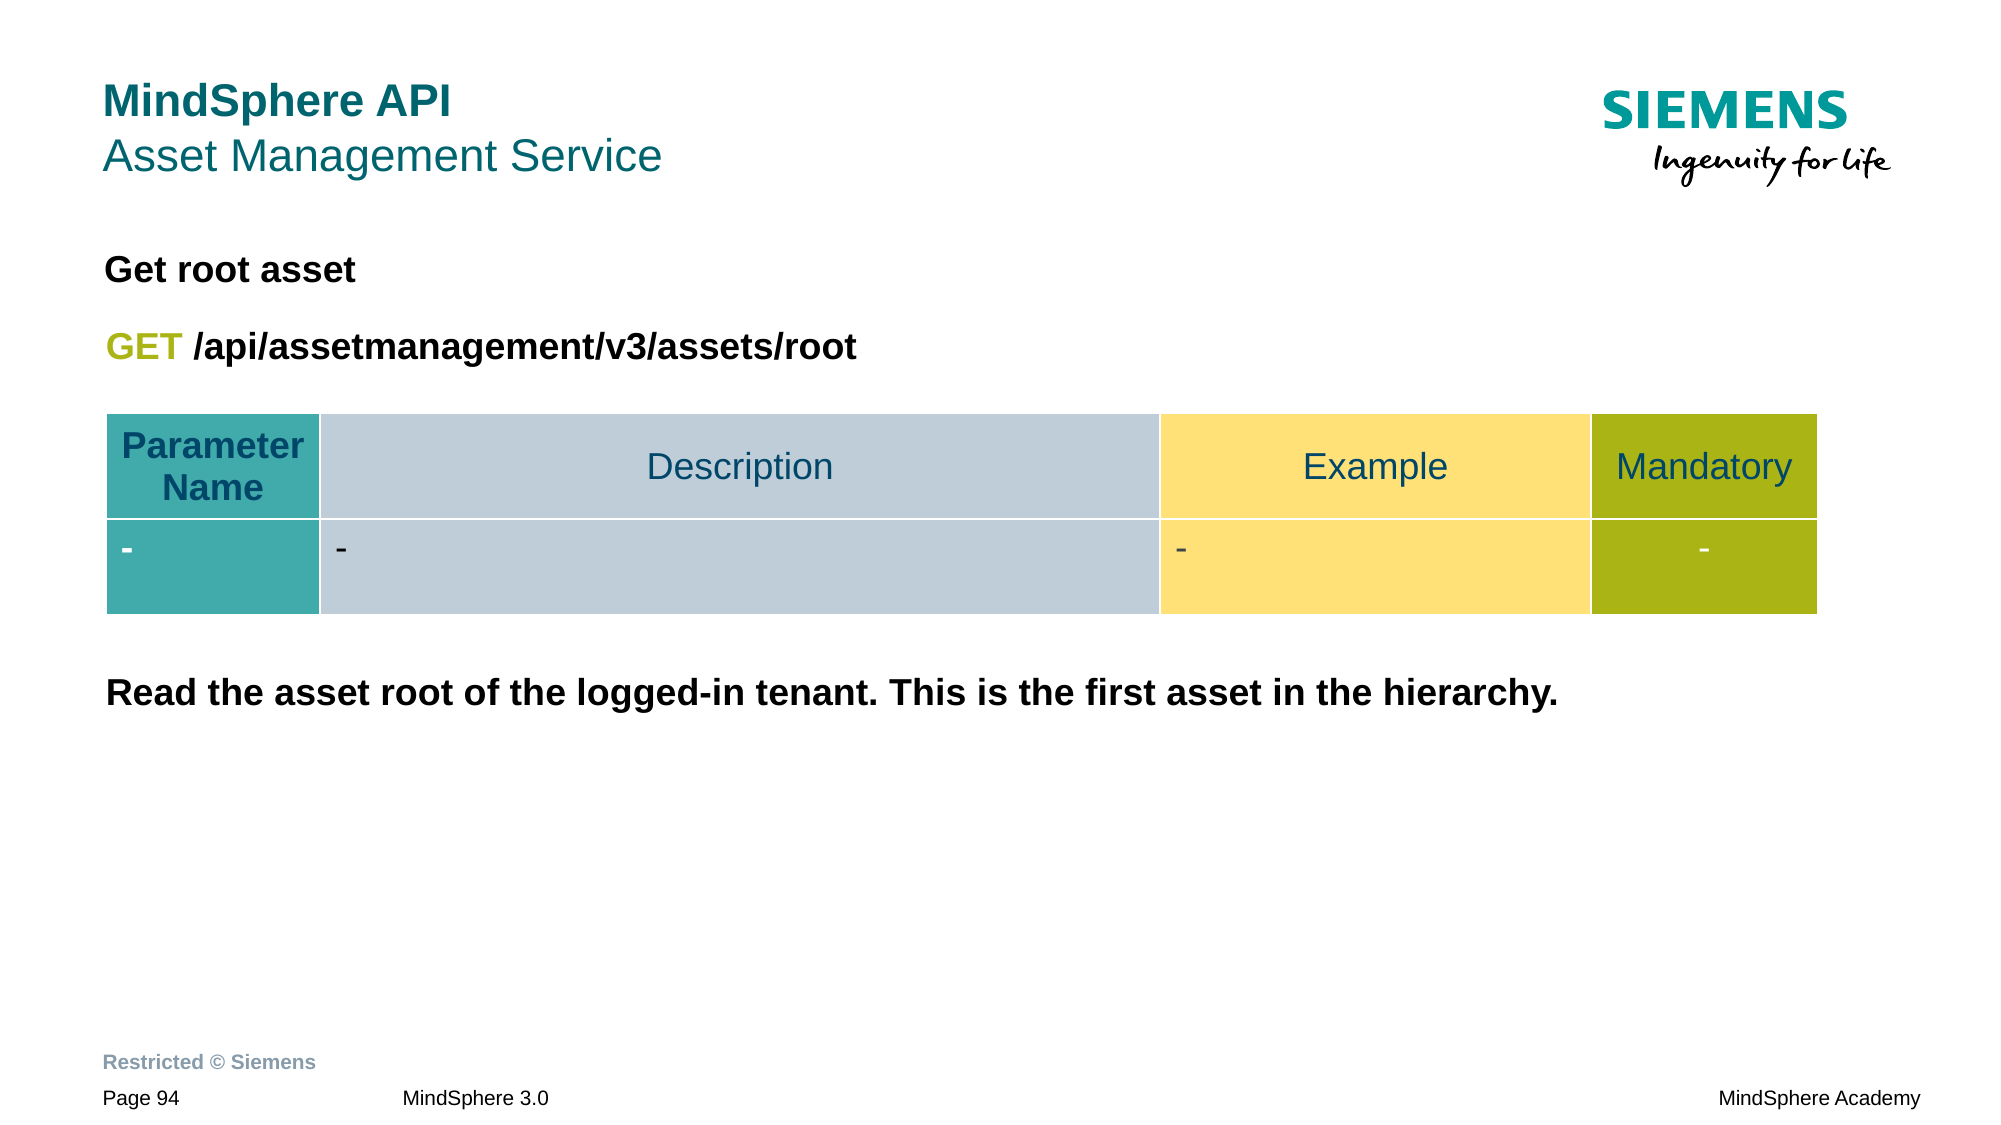

# MindSphere API Asset Management Service
Get root asset
GET /api/assetmanagement/v3/assets/root

Read the asset root of the logged-in tenant. This is the first asset in the hierarchy.

| Parameter Name | Description | Example | Mandatory |
| --- | --- | --- | --- |
| - | - | - | - |